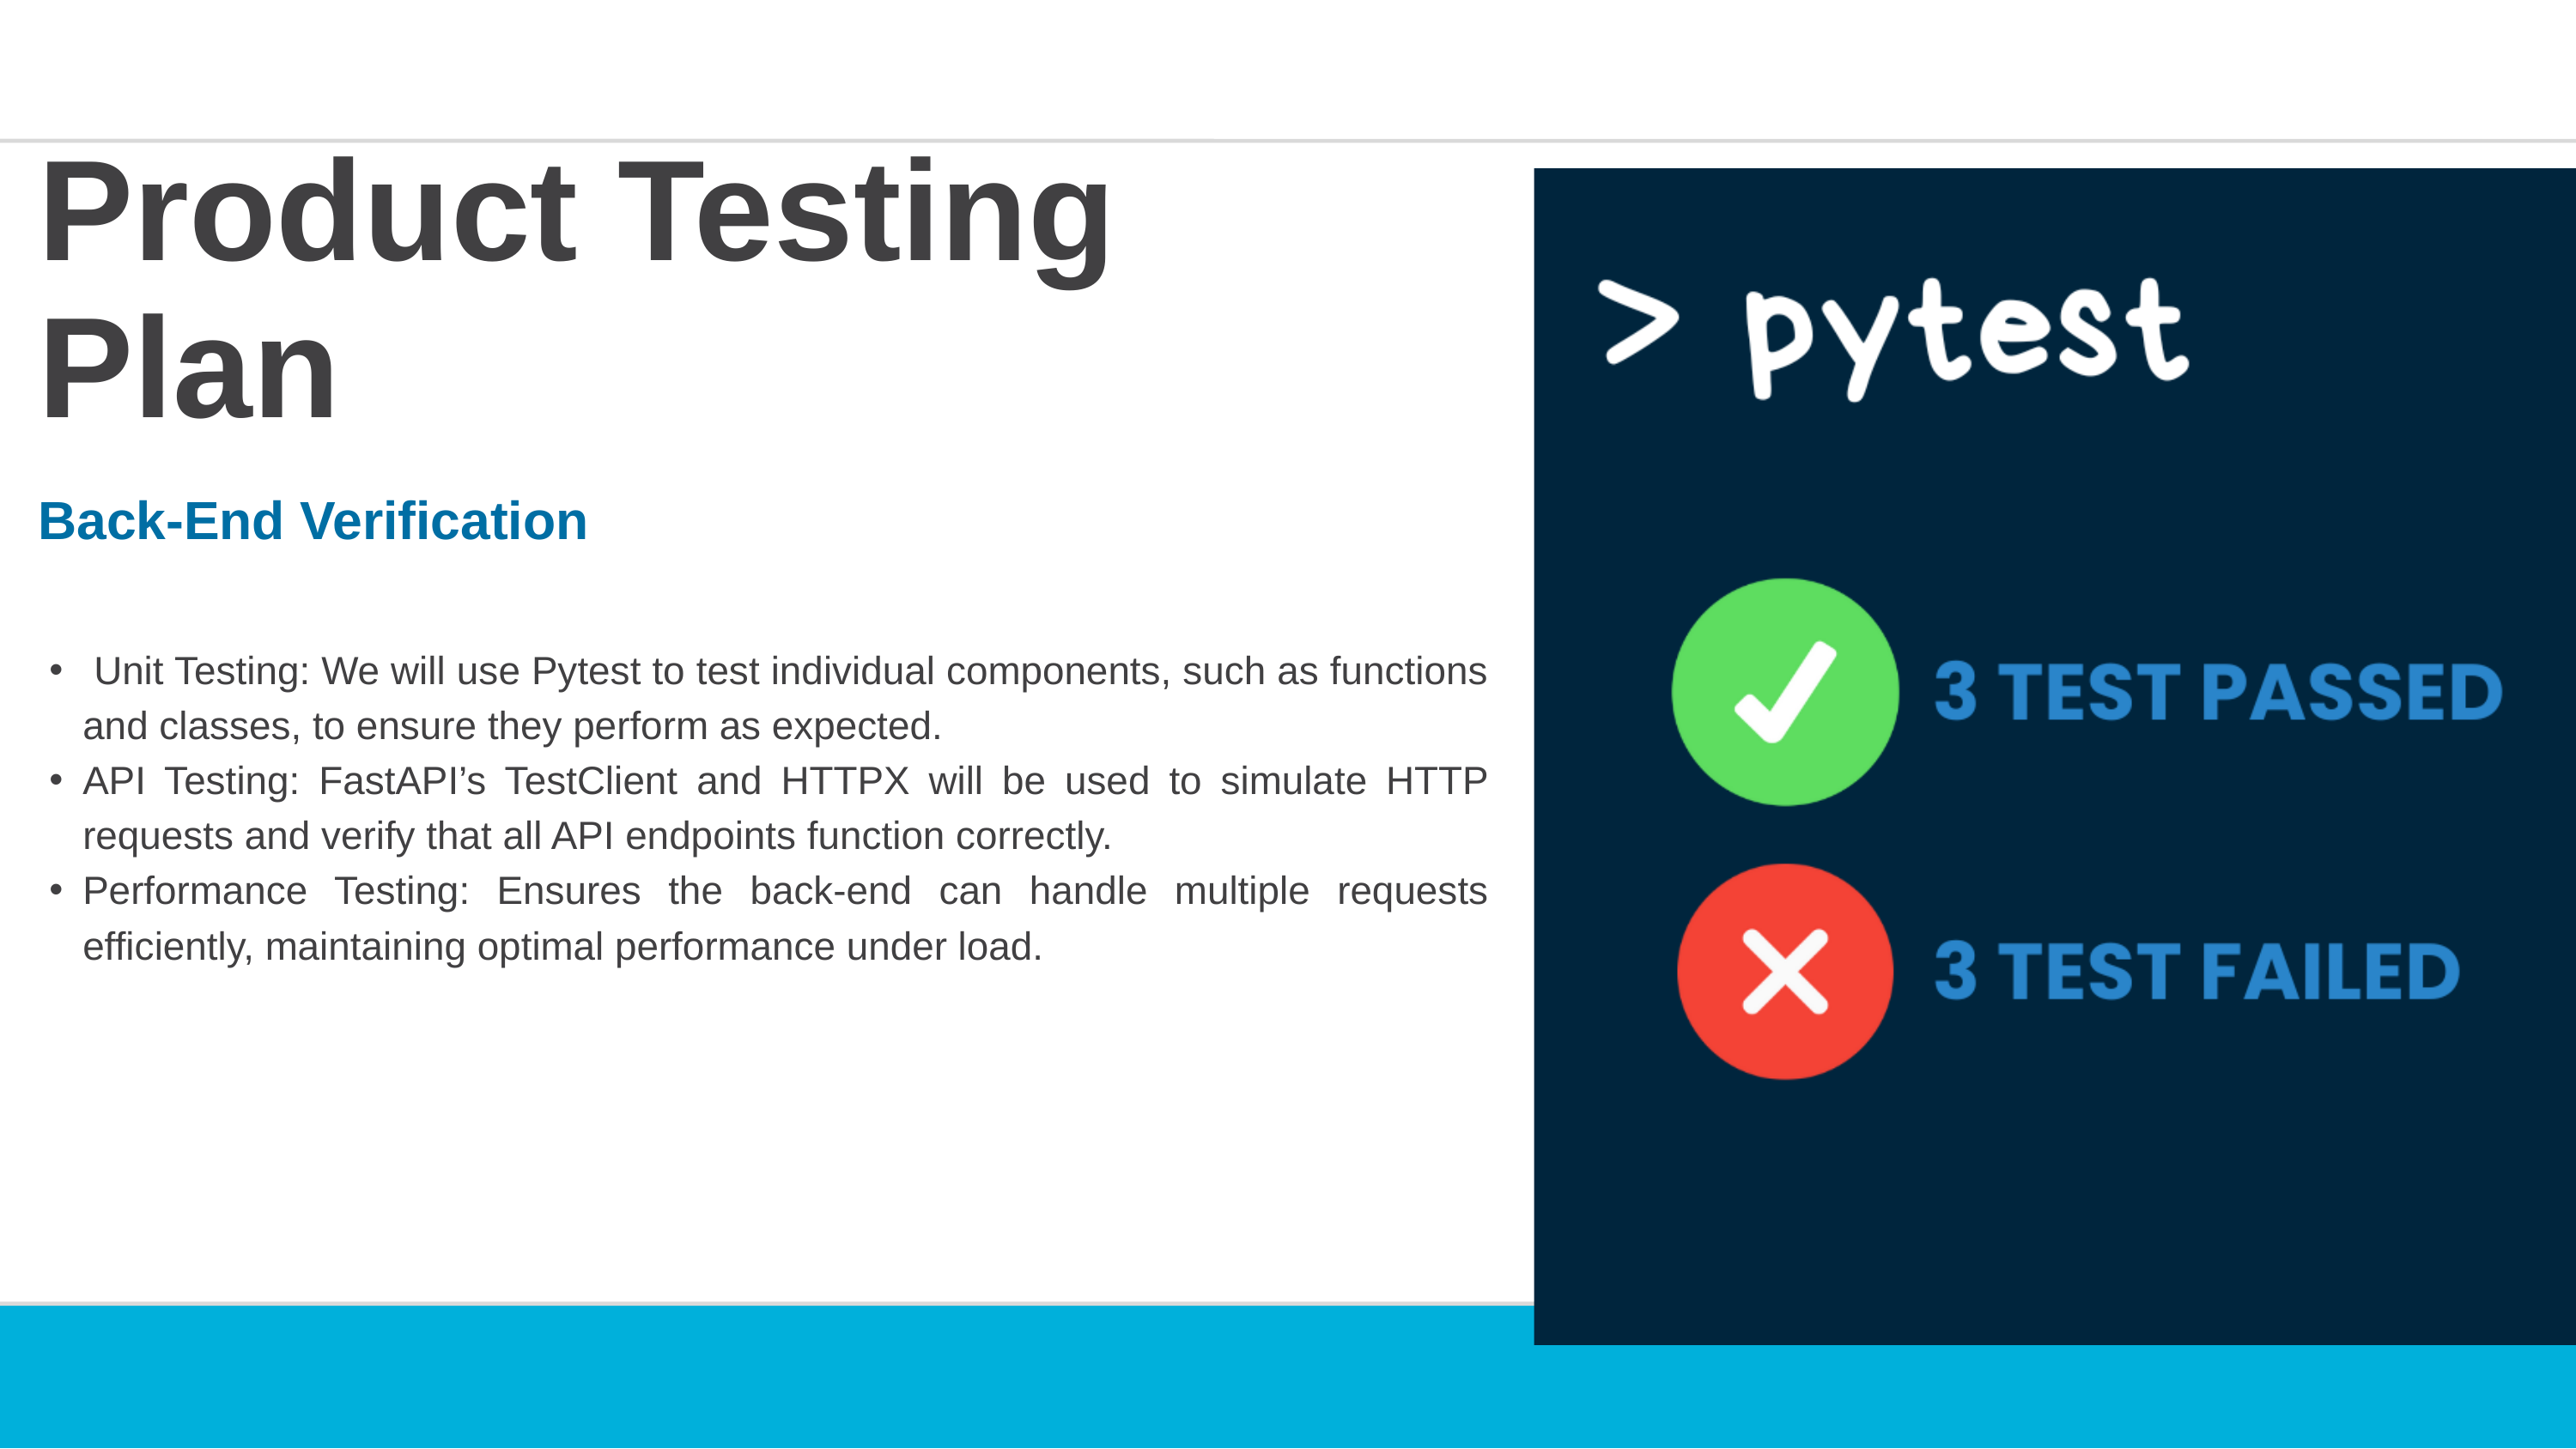

Product Testing Plan

Back-End Verification
 Unit Testing: We will use Pytest to test individual components, such as functions and classes, to ensure they perform as expected.
API Testing: FastAPI’s TestClient and HTTPX will be used to simulate HTTP requests and verify that all API endpoints function correctly.
Performance Testing: Ensures the back-end can handle multiple requests efficiently, maintaining optimal performance under load.